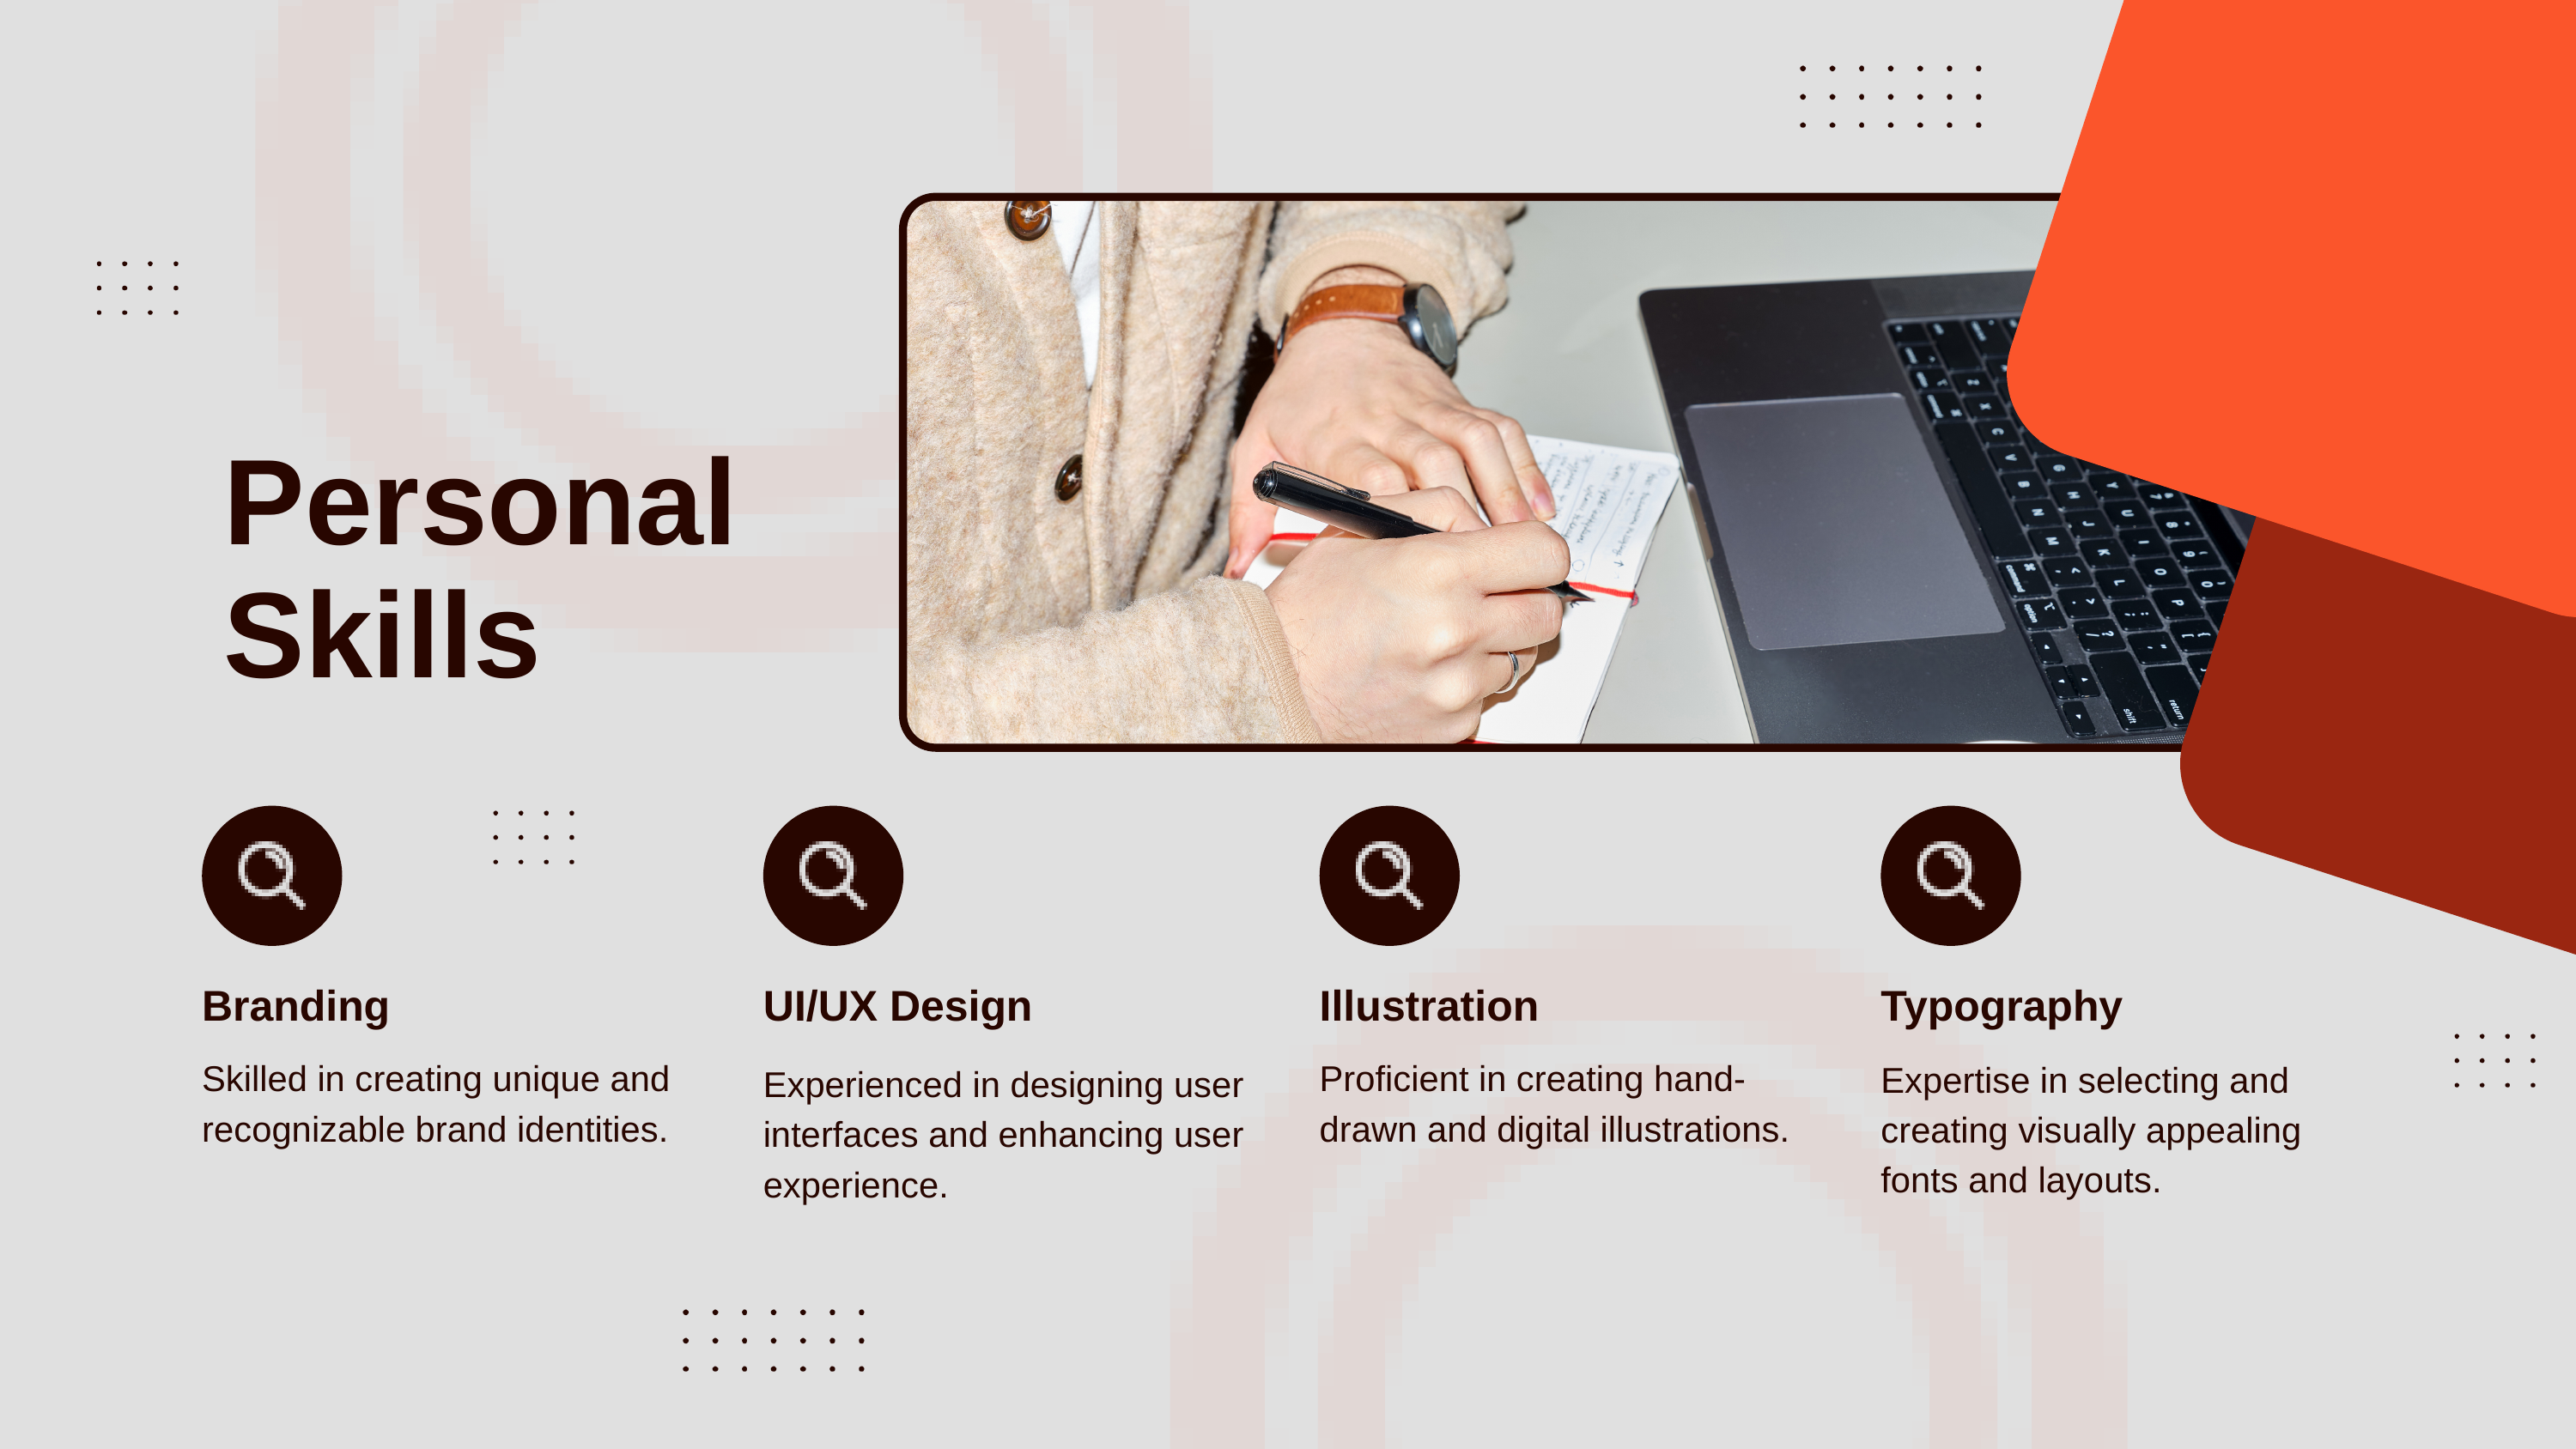

Personal Skills

Branding
UI/UX Design
Illustration
Typography

Skilled in creating unique and recognizable brand identities.
Proficient in creating hand-drawn and digital illustrations.
Expertise in selecting and creating visually appealing fonts and layouts.
Experienced in designing user interfaces and enhancing user experience.